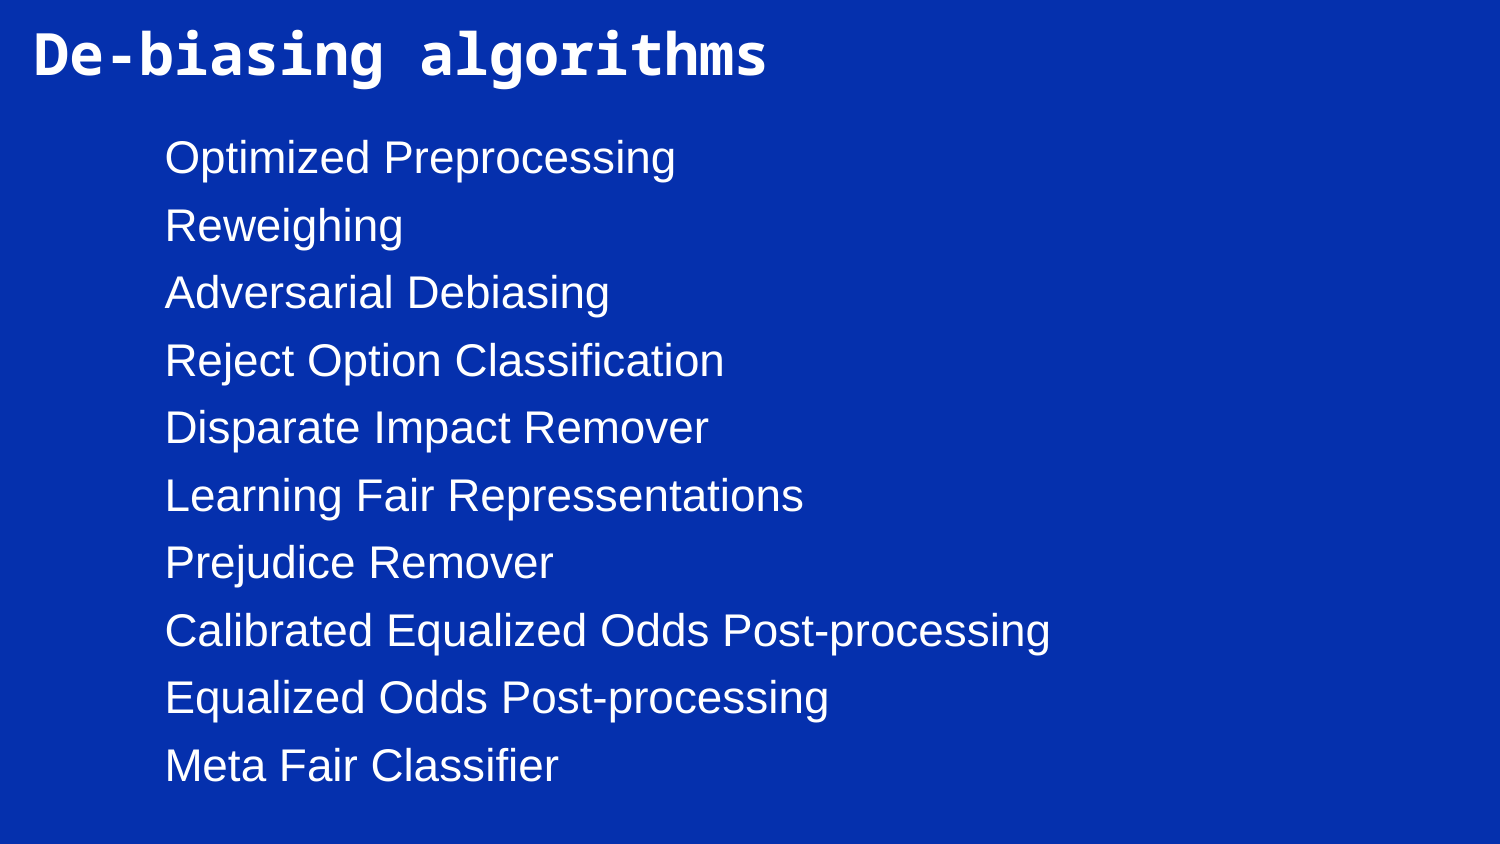

# De-biasing algorithms
Optimized Preprocessing
Reweighing
Adversarial Debiasing
Reject Option Classification
Disparate Impact Remover
Learning Fair Repressentations
Prejudice Remover
Calibrated Equalized Odds Post-processing
Equalized Odds Post-processing
Meta Fair Classifier